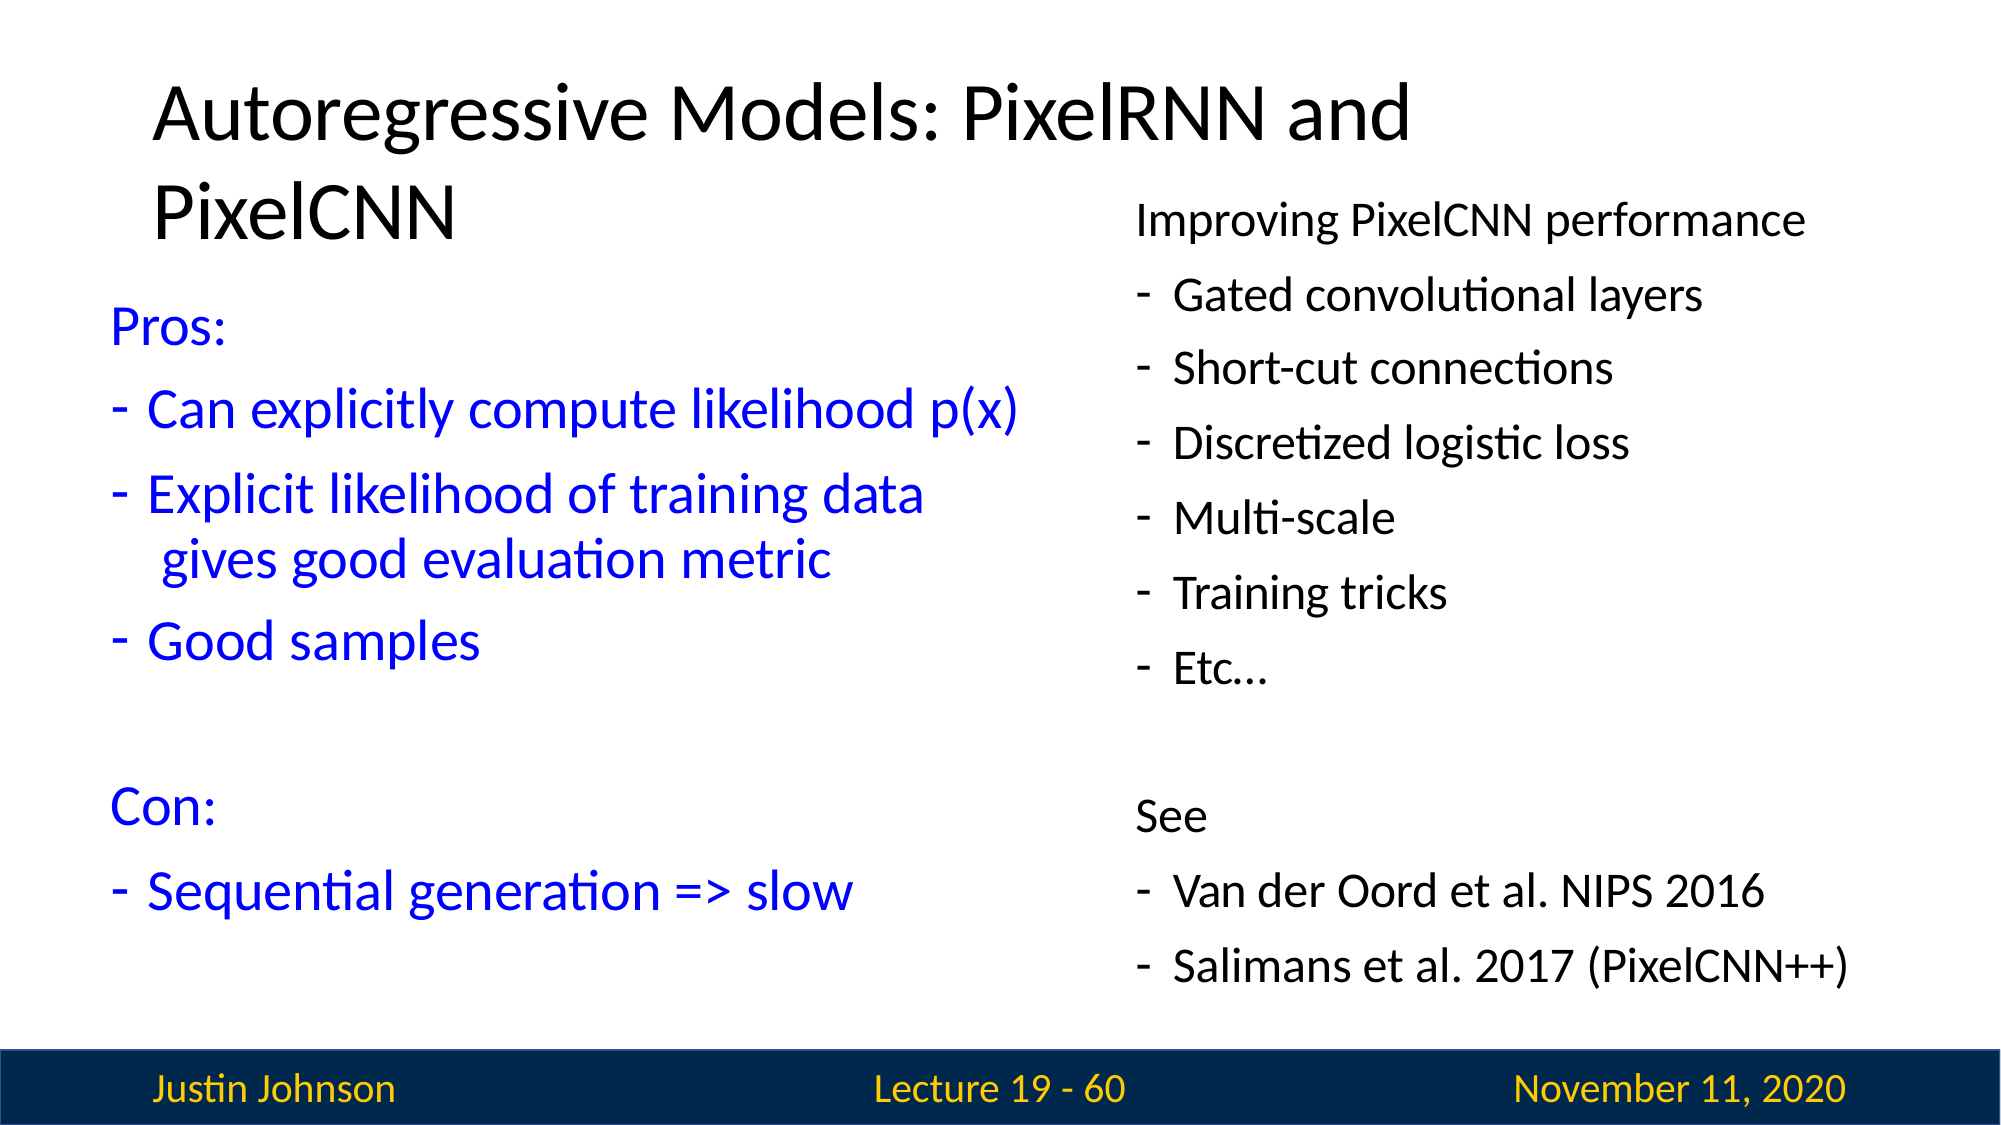

# Autoregressive Models: PixelRNN and PixelCNN
Improving PixelCNN performance
Gated convolutional layers
Short-cut connections
Discretized logistic loss
Multi-scale
Training tricks
Etc…

See
Van der Oord et al. NIPS 2016
Salimans et al. 2017 (PixelCNN++)
Pros:
Can explicitly compute likelihood p(x)
Explicit likelihood of training data  gives good evaluation metric
Good samples

Con:
Sequential generation => slow
Justin Johnson
November 11, 2020
Lecture 19 - 60